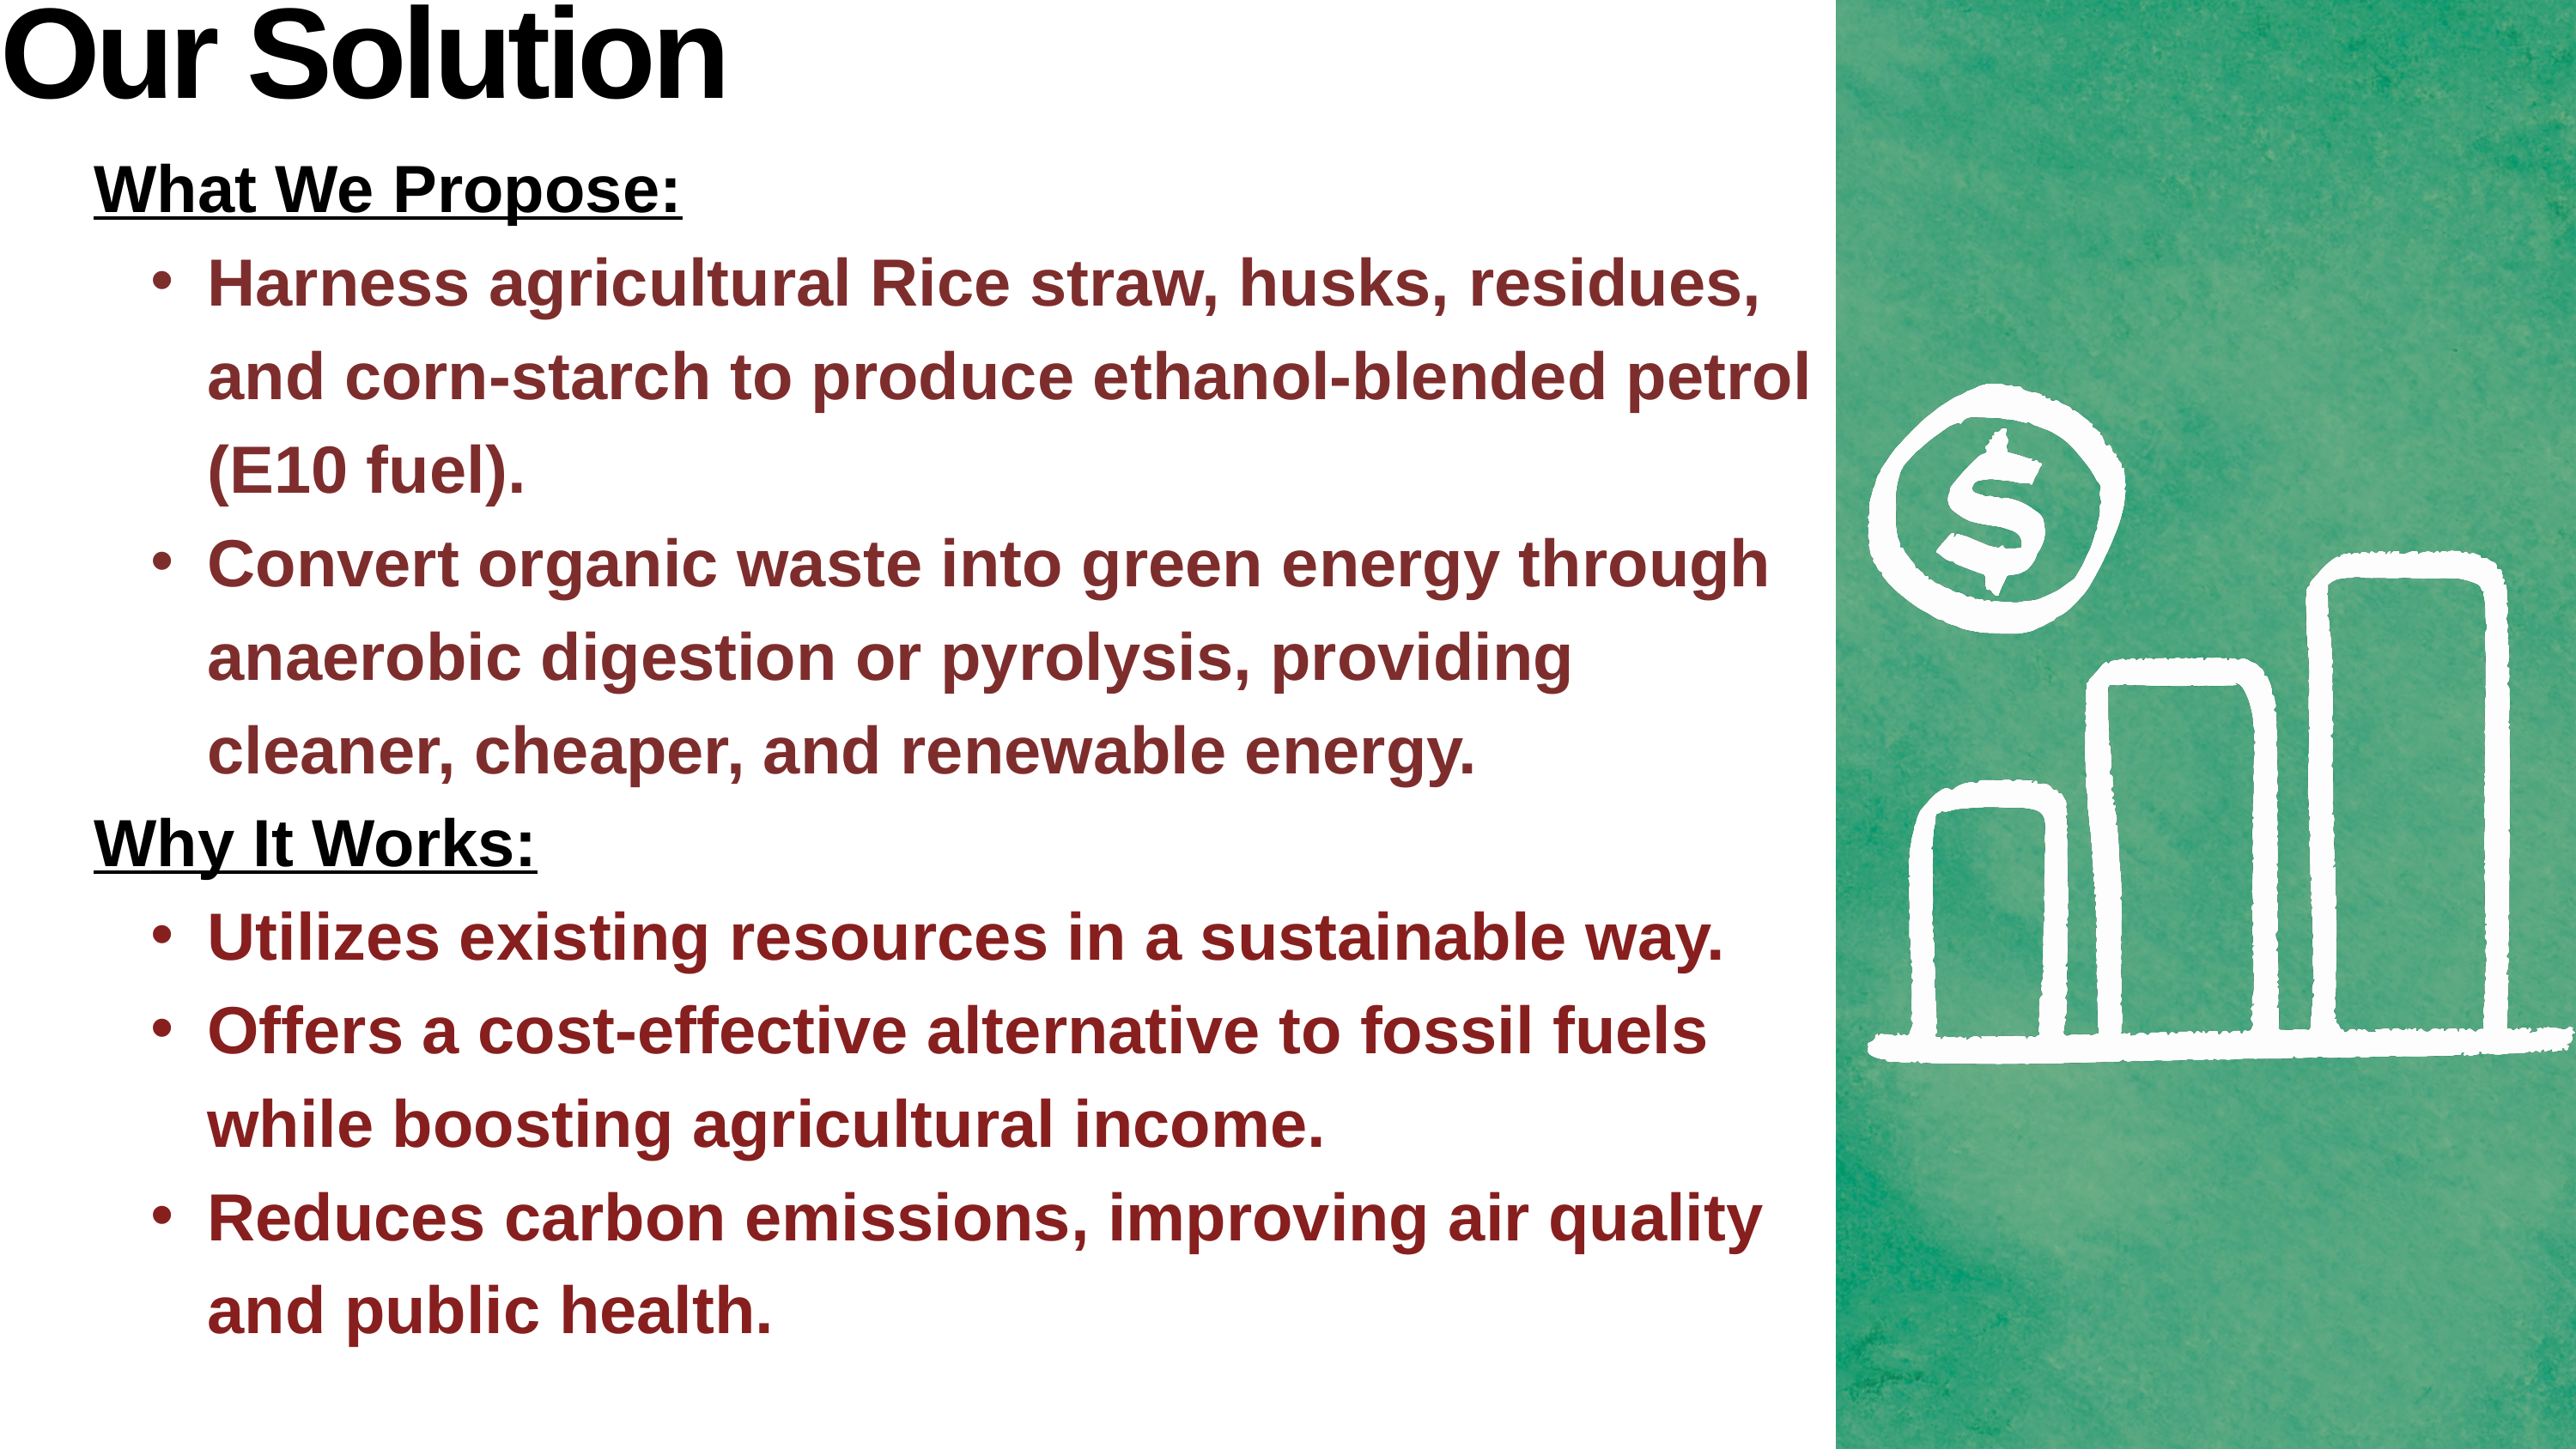

Our Solution
What We Propose:
Harness agricultural Rice straw, husks, residues,  and corn-starch to produce ethanol-blended petrol (E10 fuel).
Convert organic waste into green energy through anaerobic digestion or pyrolysis, providing cleaner, cheaper, and renewable energy.
Why It Works:
Utilizes existing resources in a sustainable way.
Offers a cost-effective alternative to fossil fuels while boosting agricultural income.
Reduces carbon emissions, improving air quality and public health.